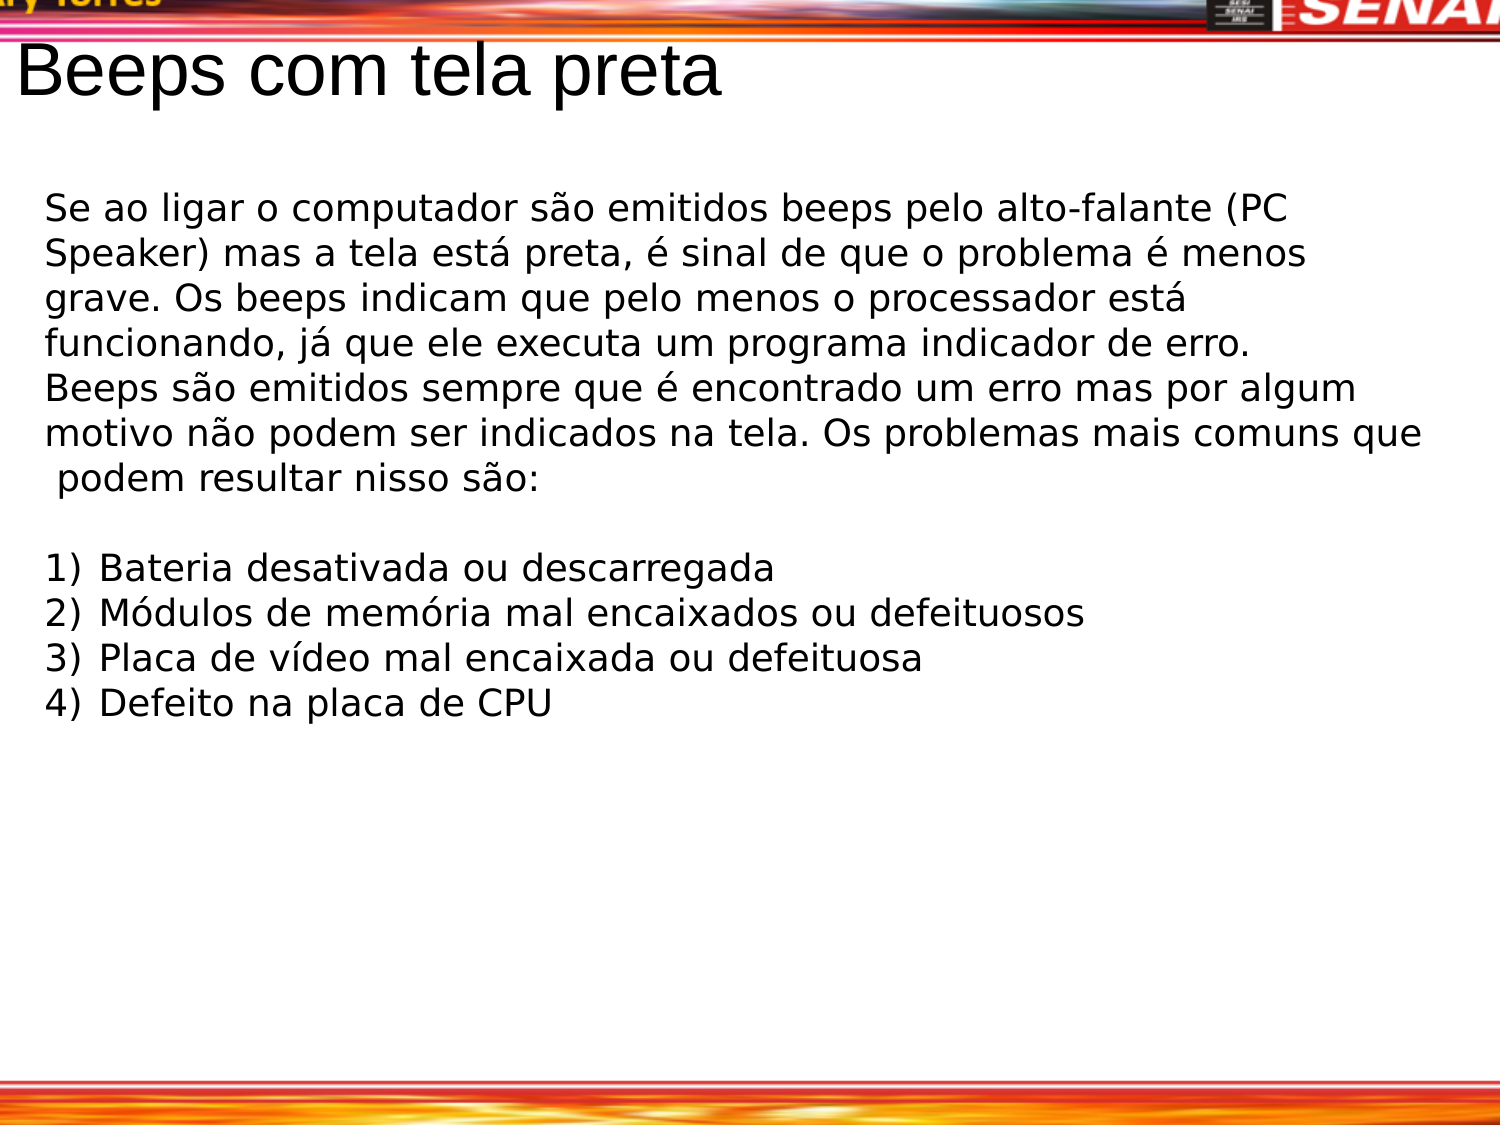

# Beeps com tela preta
Se ao ligar o computador são emitidos beeps pelo alto-falante (PC  Speaker) mas a tela está preta, é sinal de que o problema é menos  grave. Os beeps indicam que pelo menos o processador está  funcionando, já que ele executa um programa indicador de erro.
Beeps são emitidos sempre que é encontrado um erro mas por algum  motivo não podem ser indicados na tela. Os problemas mais comuns que  podem resultar nisso são:

Bateria desativada ou descarregada
Módulos de memória mal encaixados ou defeituosos
Placa de vídeo mal encaixada ou defeituosa
Defeito na placa de CPU